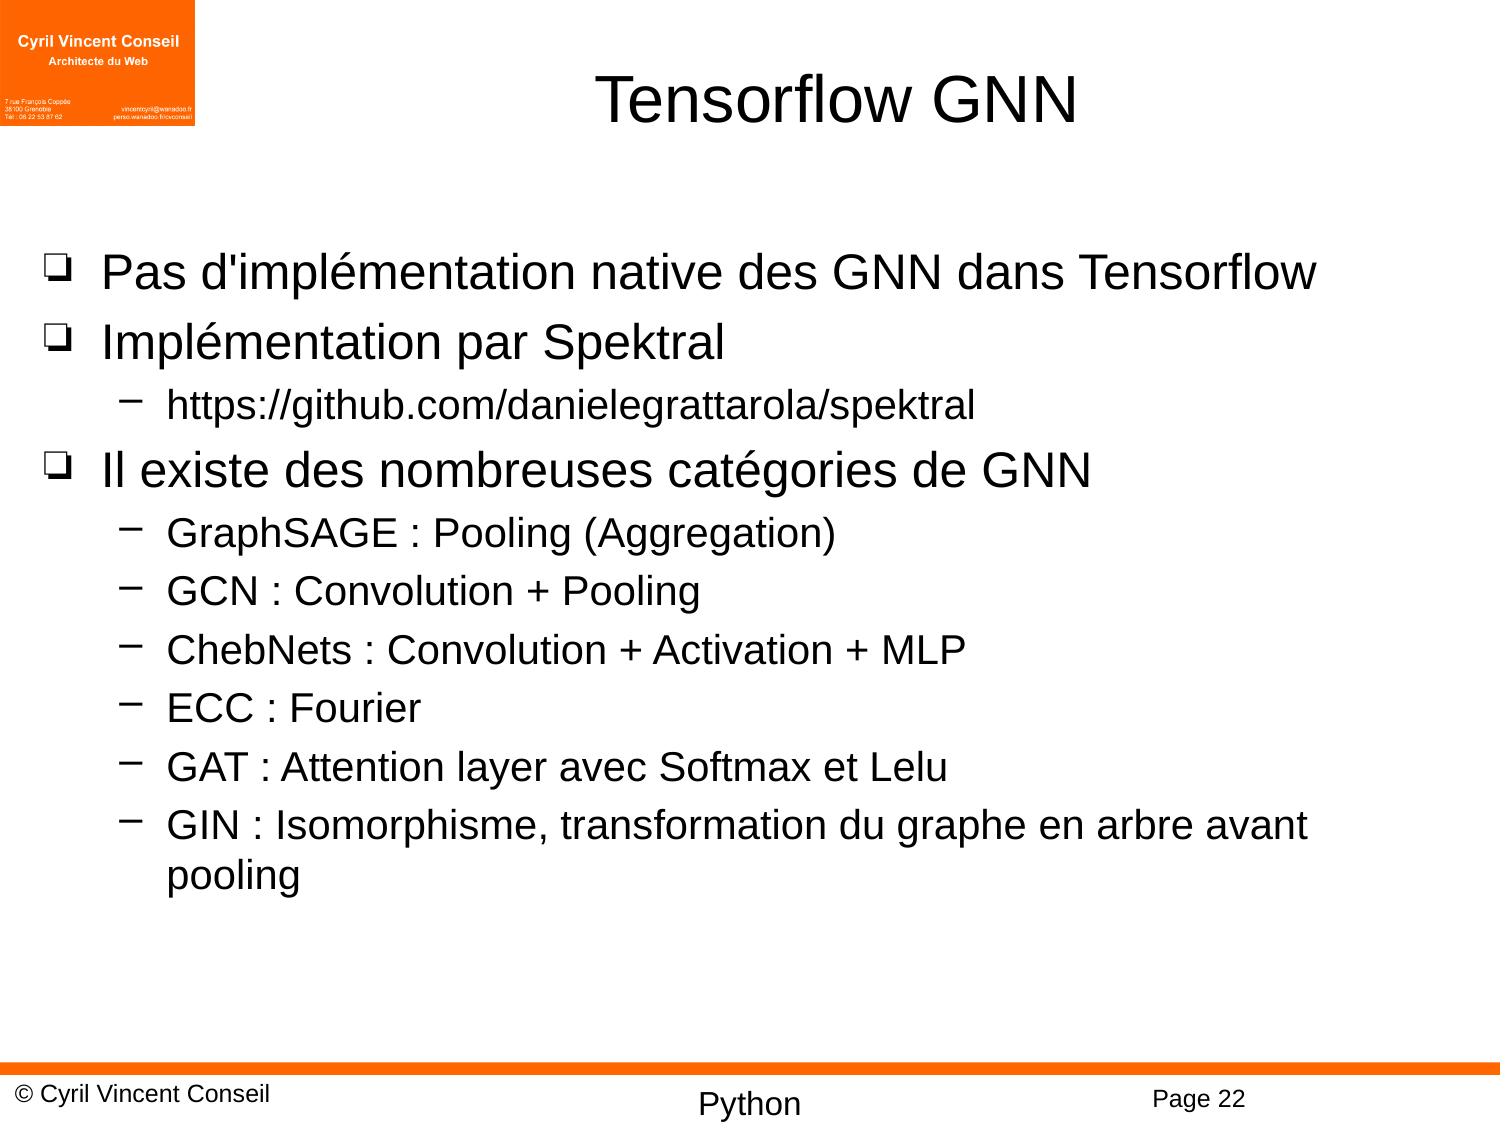

# Tensorflow GNN
Pas d'implémentation native des GNN dans Tensorflow
Implémentation par Spektral
https://github.com/danielegrattarola/spektral
Il existe des nombreuses catégories de GNN
GraphSAGE : Pooling (Aggregation)
GCN : Convolution + Pooling
ChebNets : Convolution + Activation + MLP
ECC : Fourier
GAT : Attention layer avec Softmax et Lelu
GIN : Isomorphisme, transformation du graphe en arbre avant pooling